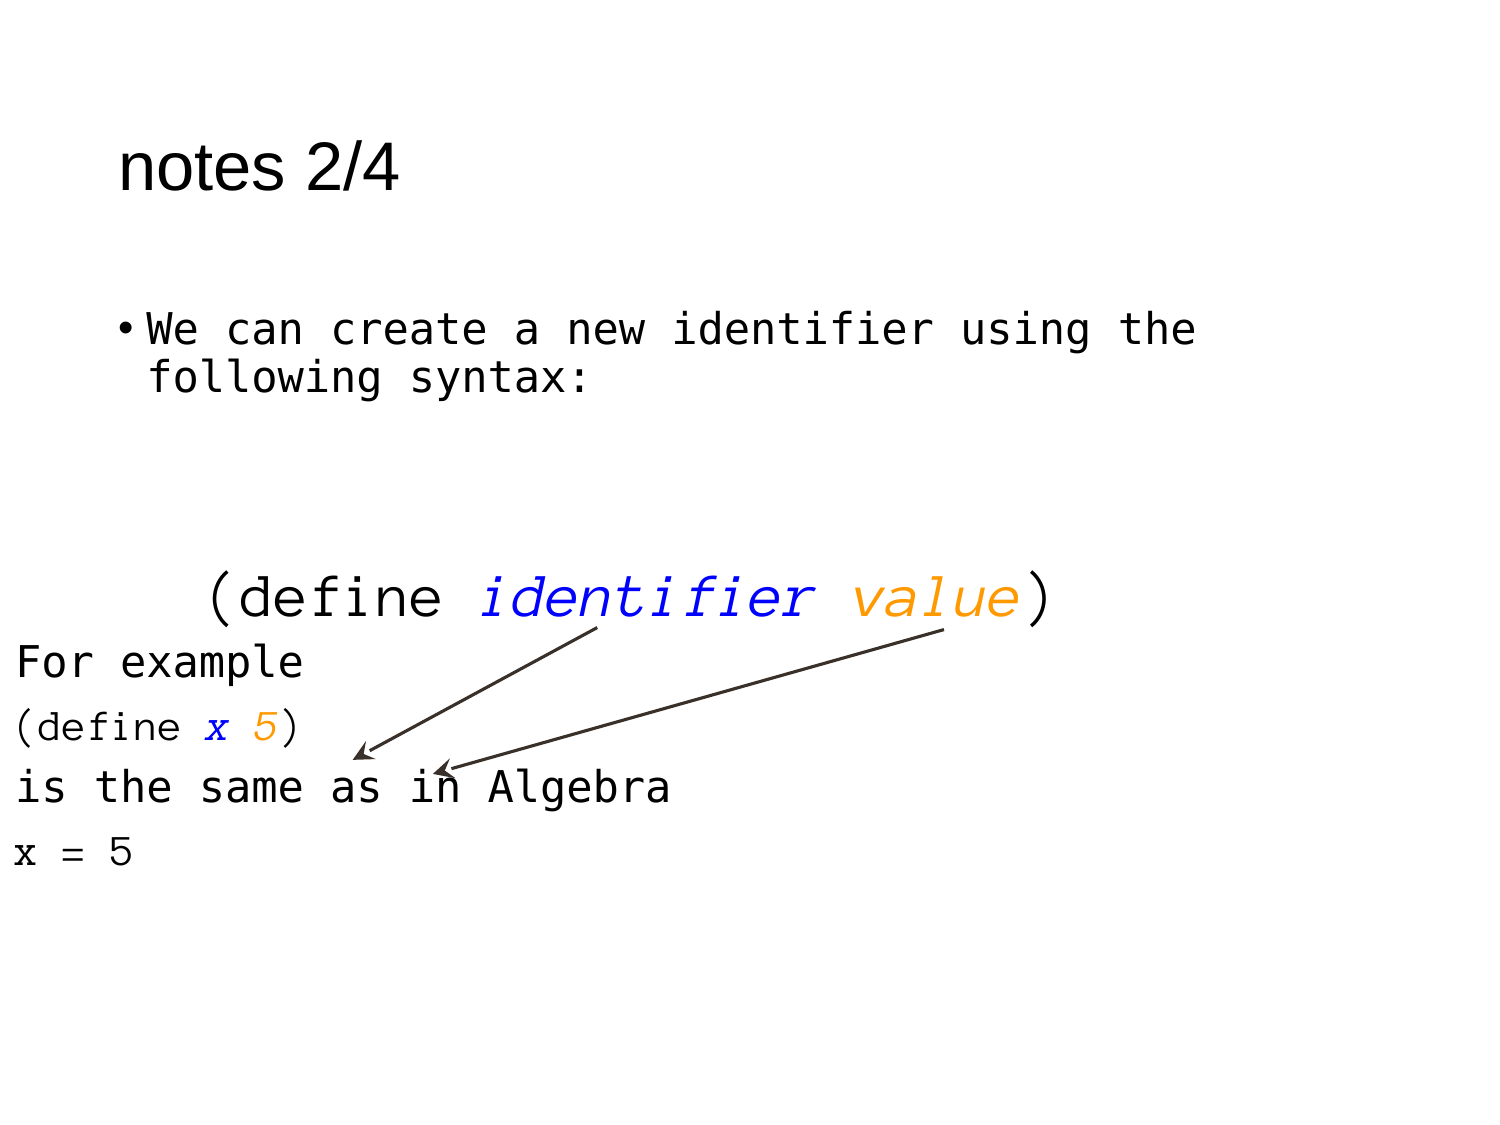

# notes 2/4
We can create a new identifier using the following syntax:
(define identifier value)
For example
(define x 5)
is the same as in Algebra
x = 5